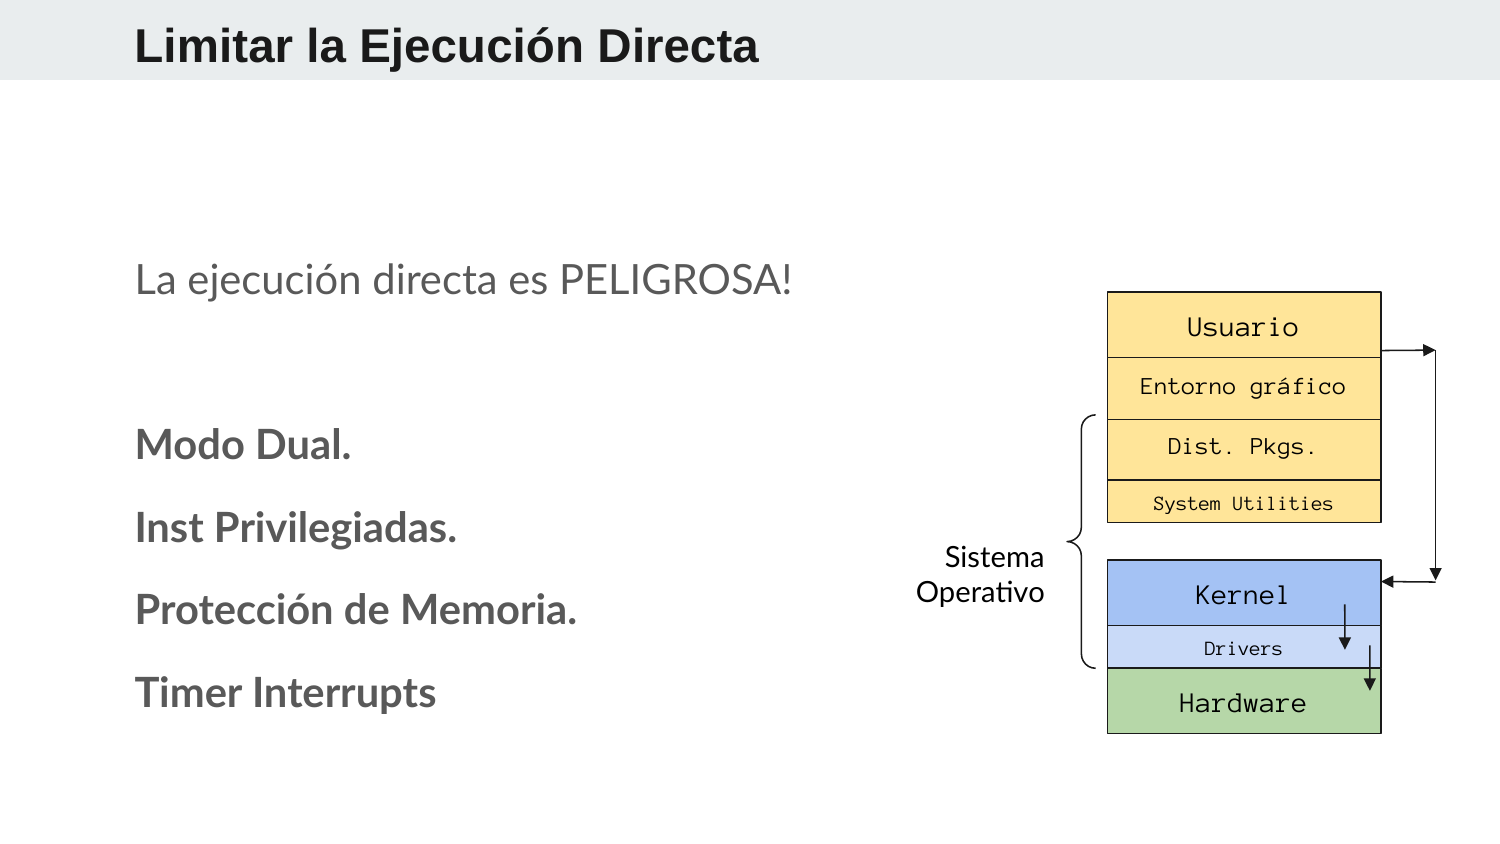

# Limitar la Ejecución Directa
La ejecución directa es PELIGROSA!

Modo Dual.
Inst Privilegiadas.
Protección de Memoria.
Timer Interrupts

Usuario
Entorno gráfico
Dist. Pkgs.

System Utilities
Sistema
Operativo
Kernel
Drivers
Hardware